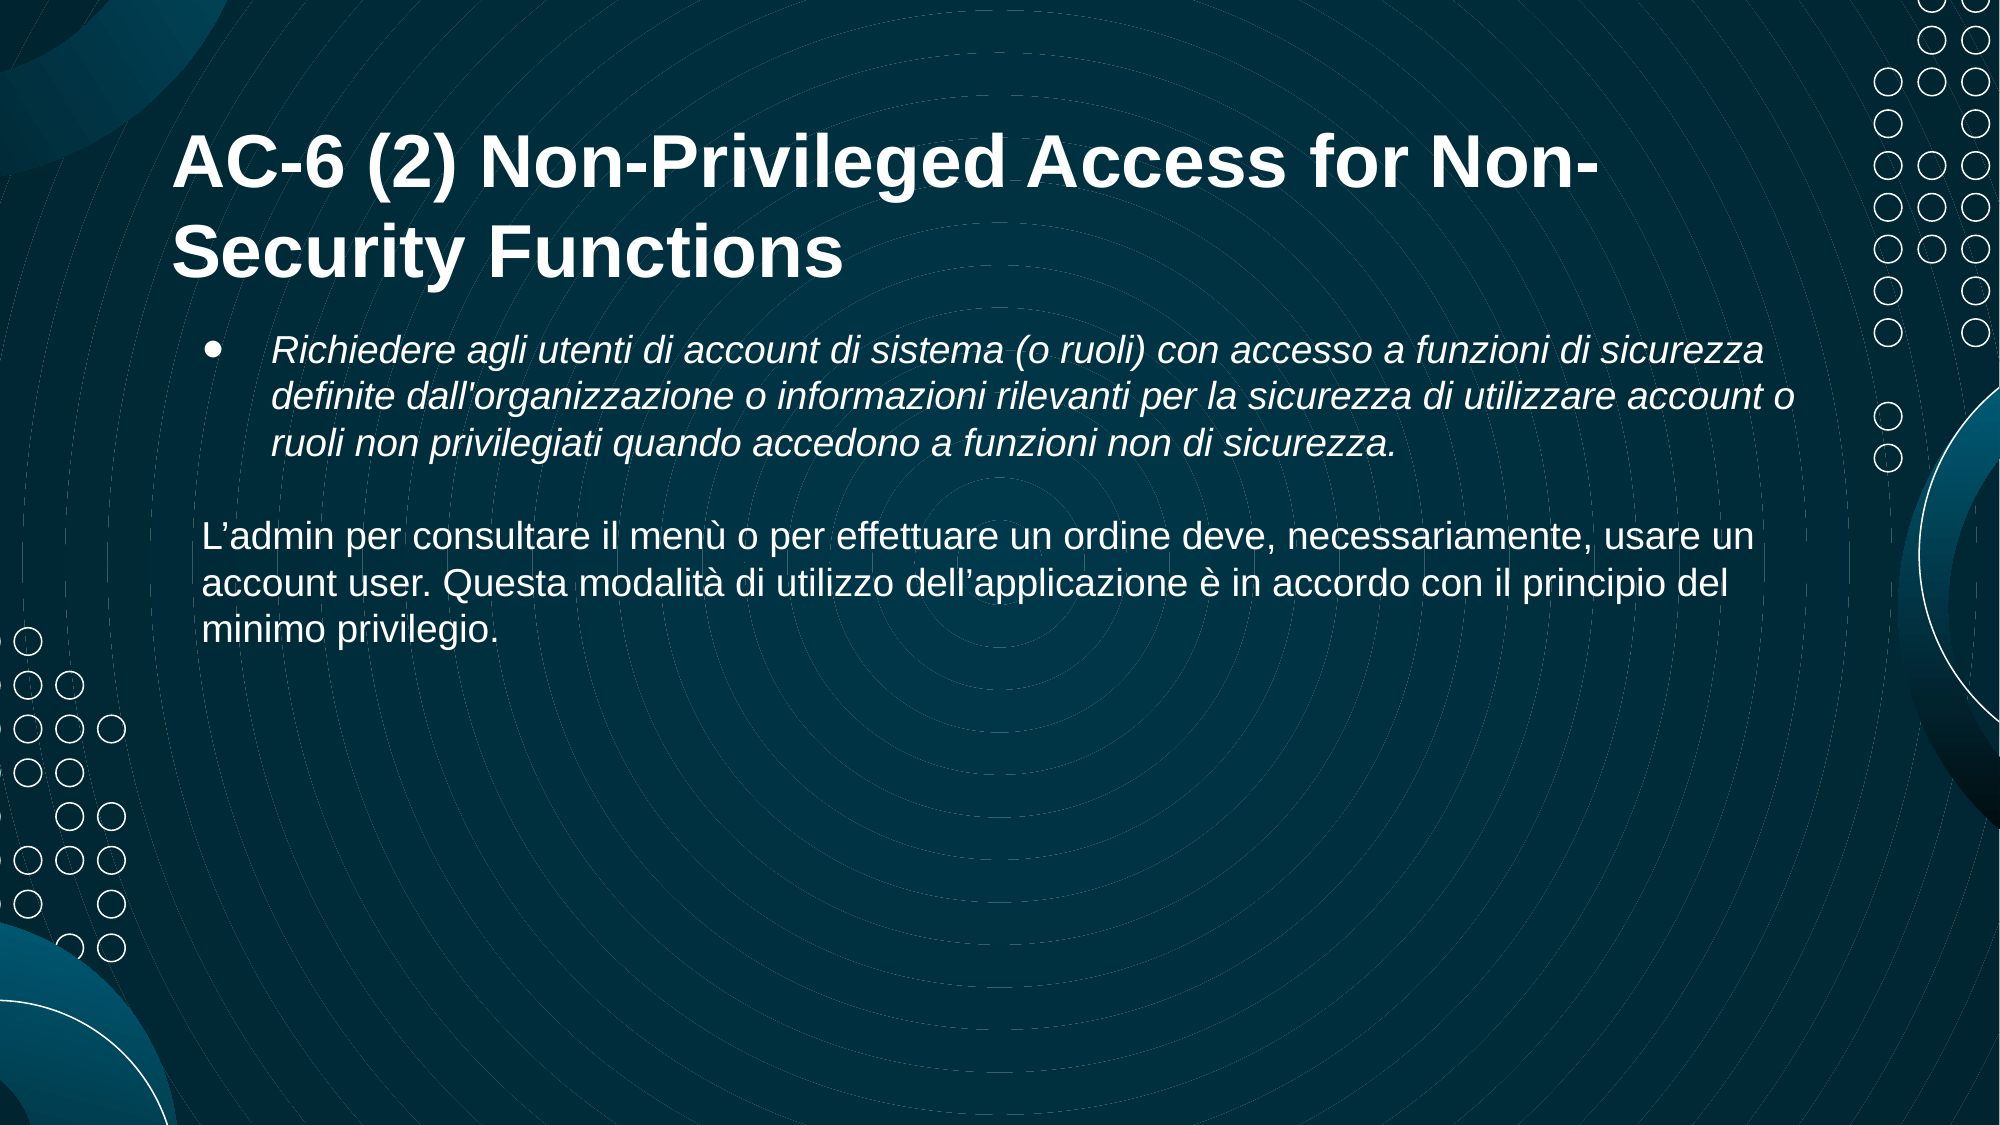

# AC-6 (2) Non-Privileged Access for Non-Security Functions
Richiedere agli utenti di account di sistema (o ruoli) con accesso a funzioni di sicurezza definite dall'organizzazione o informazioni rilevanti per la sicurezza di utilizzare account o ruoli non privilegiati quando accedono a funzioni non di sicurezza.

L’admin per consultare il menù o per effettuare un ordine deve, necessariamente, usare un account user. Questa modalità di utilizzo dell’applicazione è in accordo con il principio del minimo privilegio.